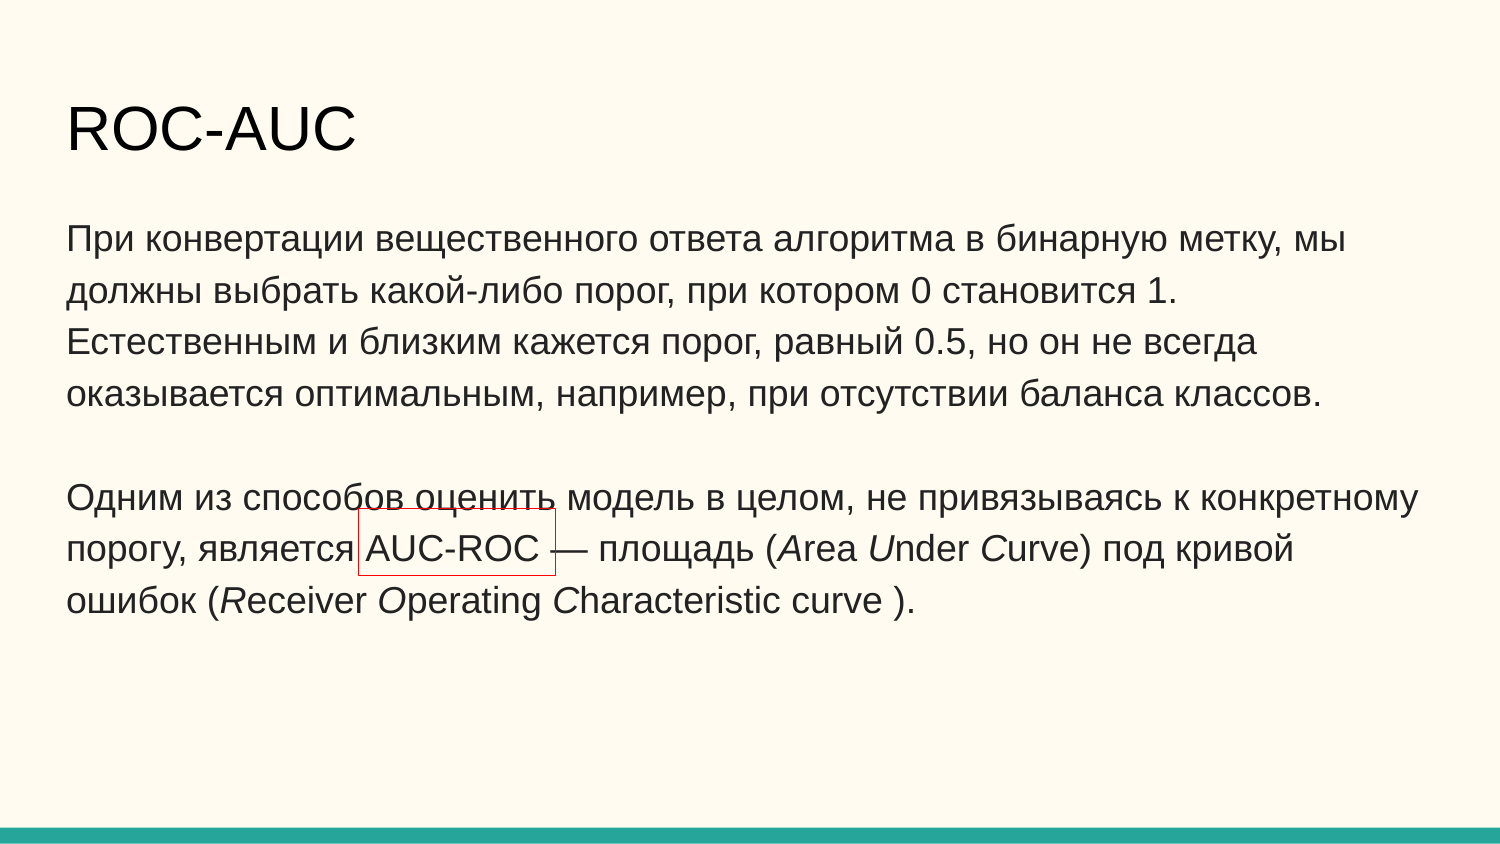

# ROC-AUC
При конвертации вещественного ответа алгоритма в бинарную метку, мы должны выбрать какой-либо порог, при котором 0 становится 1.
Естественным и близким кажется порог, равный 0.5, но он не всегда оказывается оптимальным, например, при отсутствии баланса классов.

Одним из способов оценить модель в целом, не привязываясь к конкретному порогу, является AUC-ROC — площадь (Area Under Curve) под кривой ошибок (Receiver Operating Characteristic curve ).